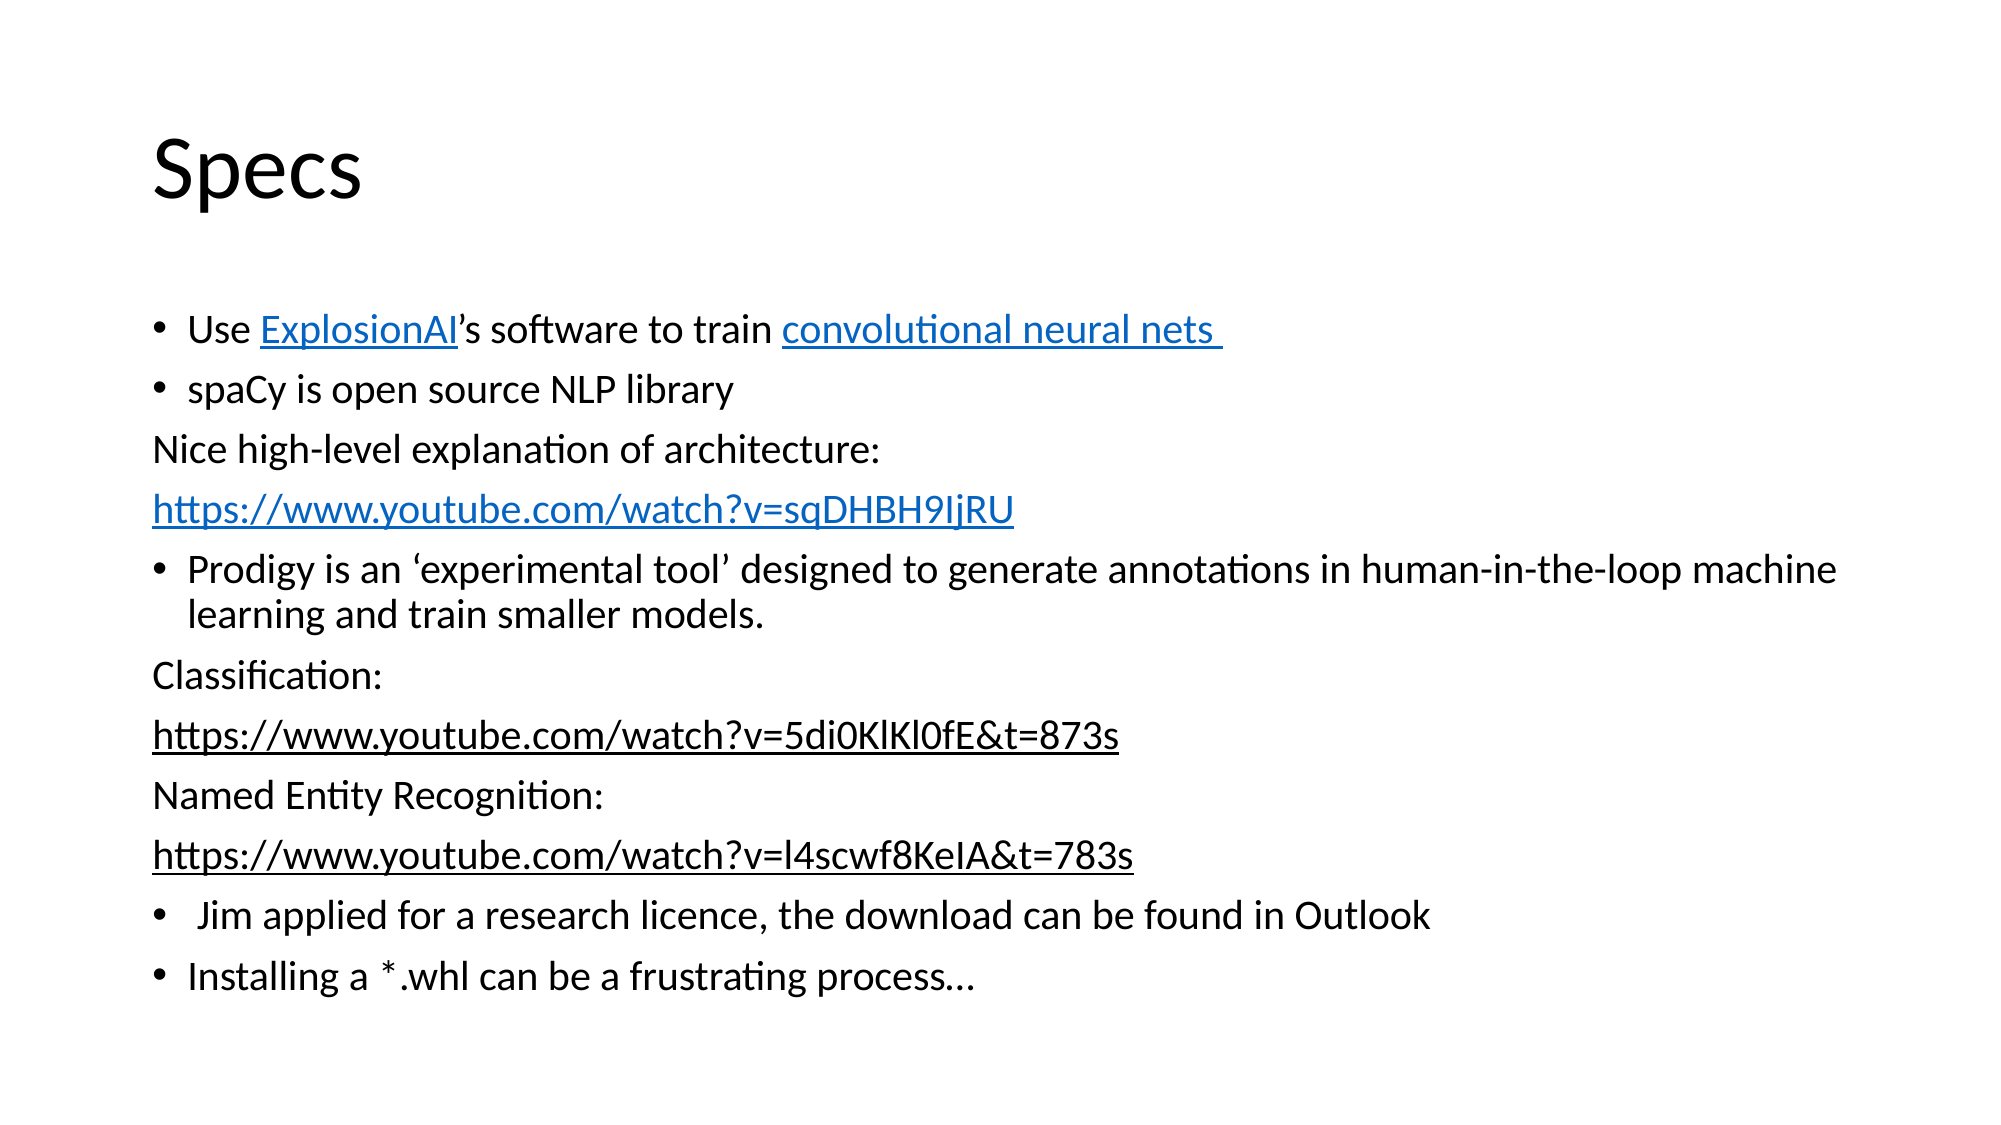

# Specs
Use ExplosionAI’s software to train convolutional neural nets
spaCy is open source NLP library
Nice high-level explanation of architecture:
https://www.youtube.com/watch?v=sqDHBH9IjRU
Prodigy is an ‘experimental tool’ designed to generate annotations in human-in-the-loop machine learning and train smaller models.
Classification:
https://www.youtube.com/watch?v=5di0KlKl0fE&t=873s
Named Entity Recognition:
https://www.youtube.com/watch?v=l4scwf8KeIA&t=783s
 Jim applied for a research licence, the download can be found in Outlook
Installing a *.whl can be a frustrating process…